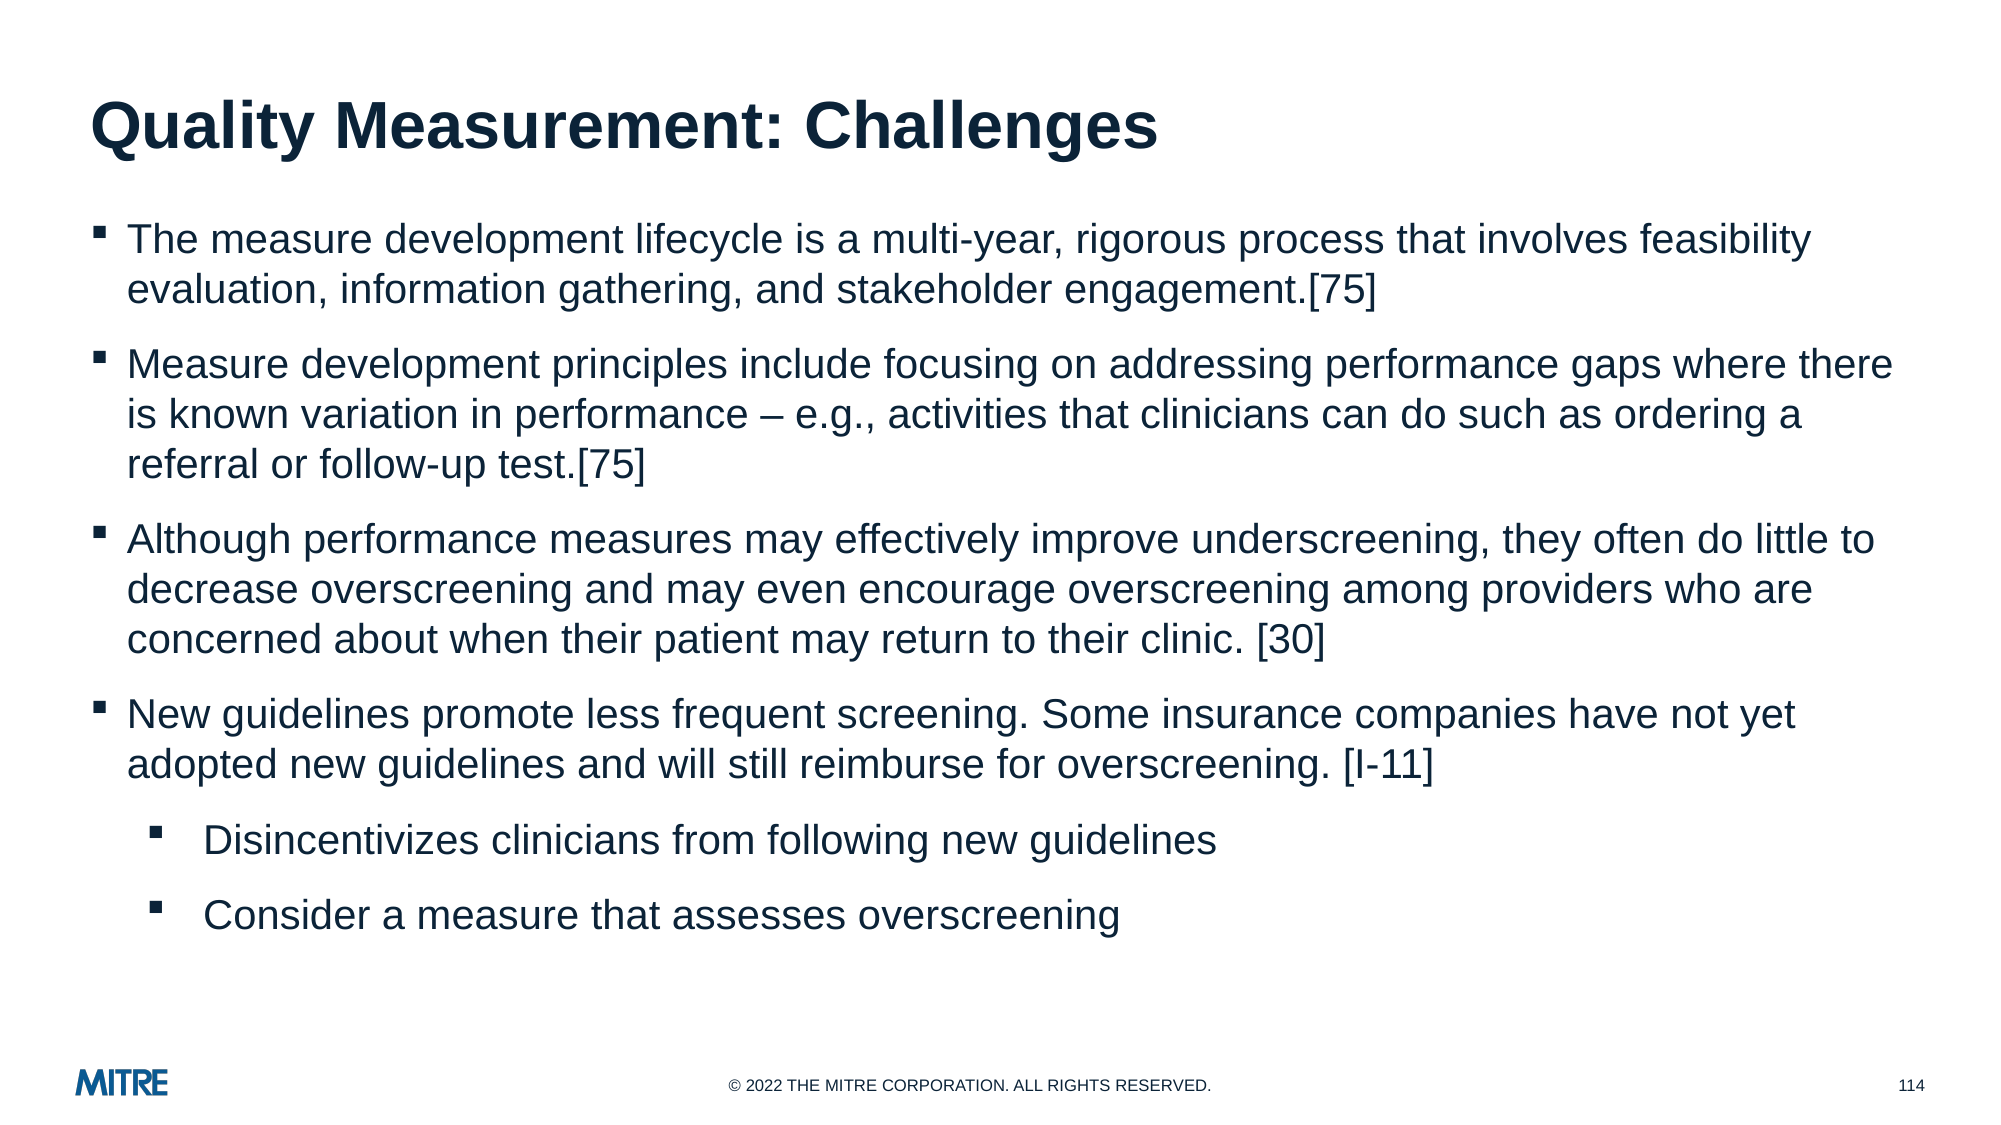

# Quality Measurement: Challenges
The measure development lifecycle is a multi-year, rigorous process that involves feasibility evaluation, information gathering, and stakeholder engagement.[75]
Measure development principles include focusing on addressing performance gaps where there is known variation in performance – e.g., activities that clinicians can do such as ordering a referral or follow-up test.[75]
Although performance measures may effectively improve underscreening, they often do little to decrease overscreening and may even encourage overscreening among providers who are concerned about when their patient may return to their clinic. [30]
New guidelines promote less frequent screening. Some insurance companies have not yet adopted new guidelines and will still reimburse for overscreening. [I-11]
Disincentivizes clinicians from following new guidelines
Consider a measure that assesses overscreening
114